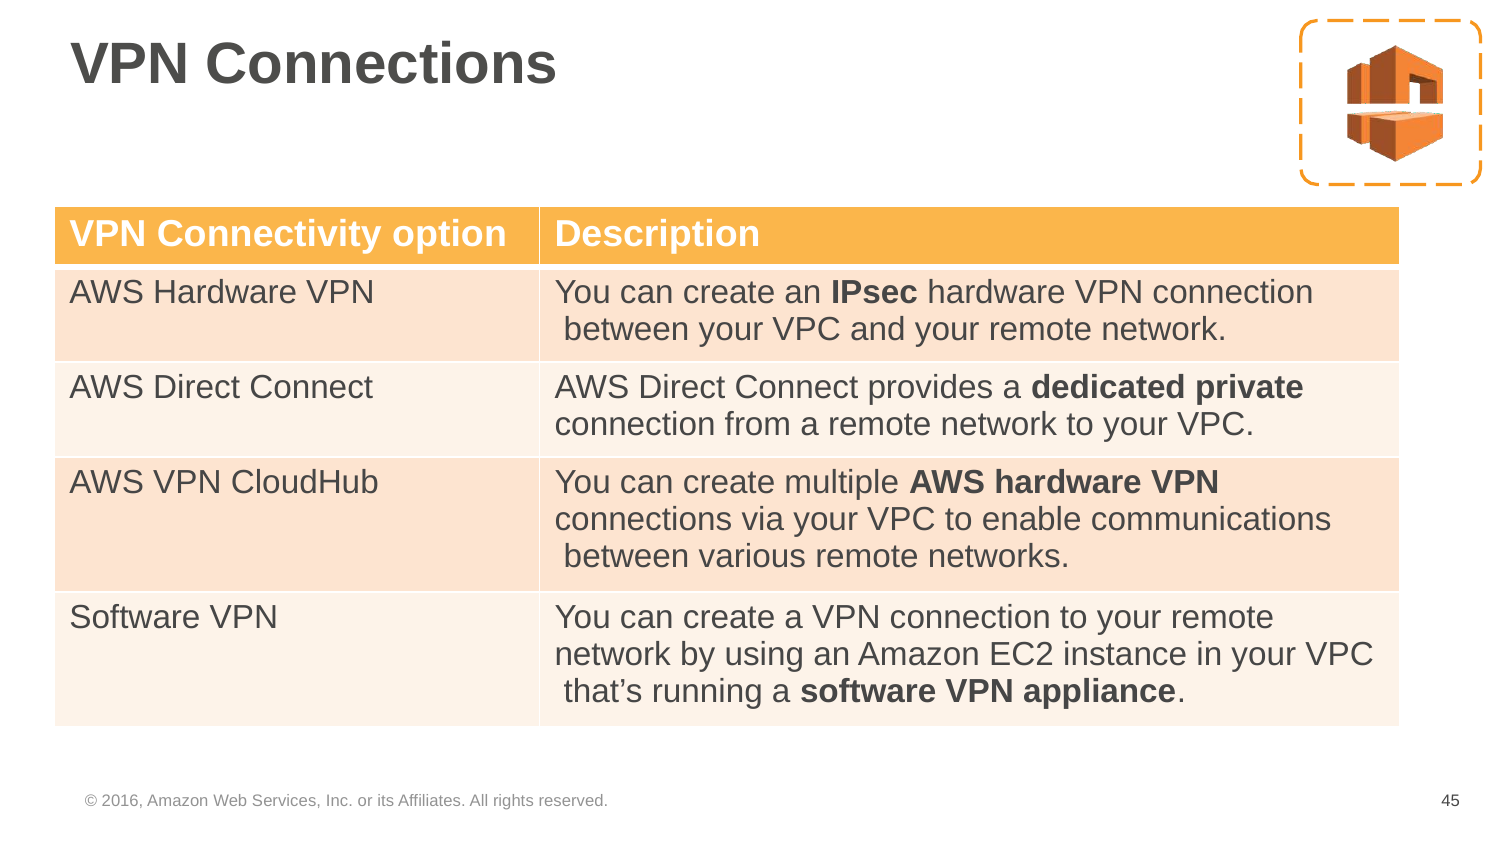

# VPN Connections
| VPN Connectivity option | Description |
| --- | --- |
| AWS Hardware VPN | You can create an IPsec hardware VPN connection between your VPC and your remote network. |
| AWS Direct Connect | AWS Direct Connect provides a dedicated private connection from a remote network to your VPC. |
| AWS VPN CloudHub | You can create multiple AWS hardware VPN connections via your VPC to enable communications between various remote networks. |
| Software VPN | You can create a VPN connection to your remote network by using an Amazon EC2 instance in your VPC that’s running a software VPN appliance. |
© 2016, Amazon Web Services, Inc. or its Affiliates. All rights reserved.
45